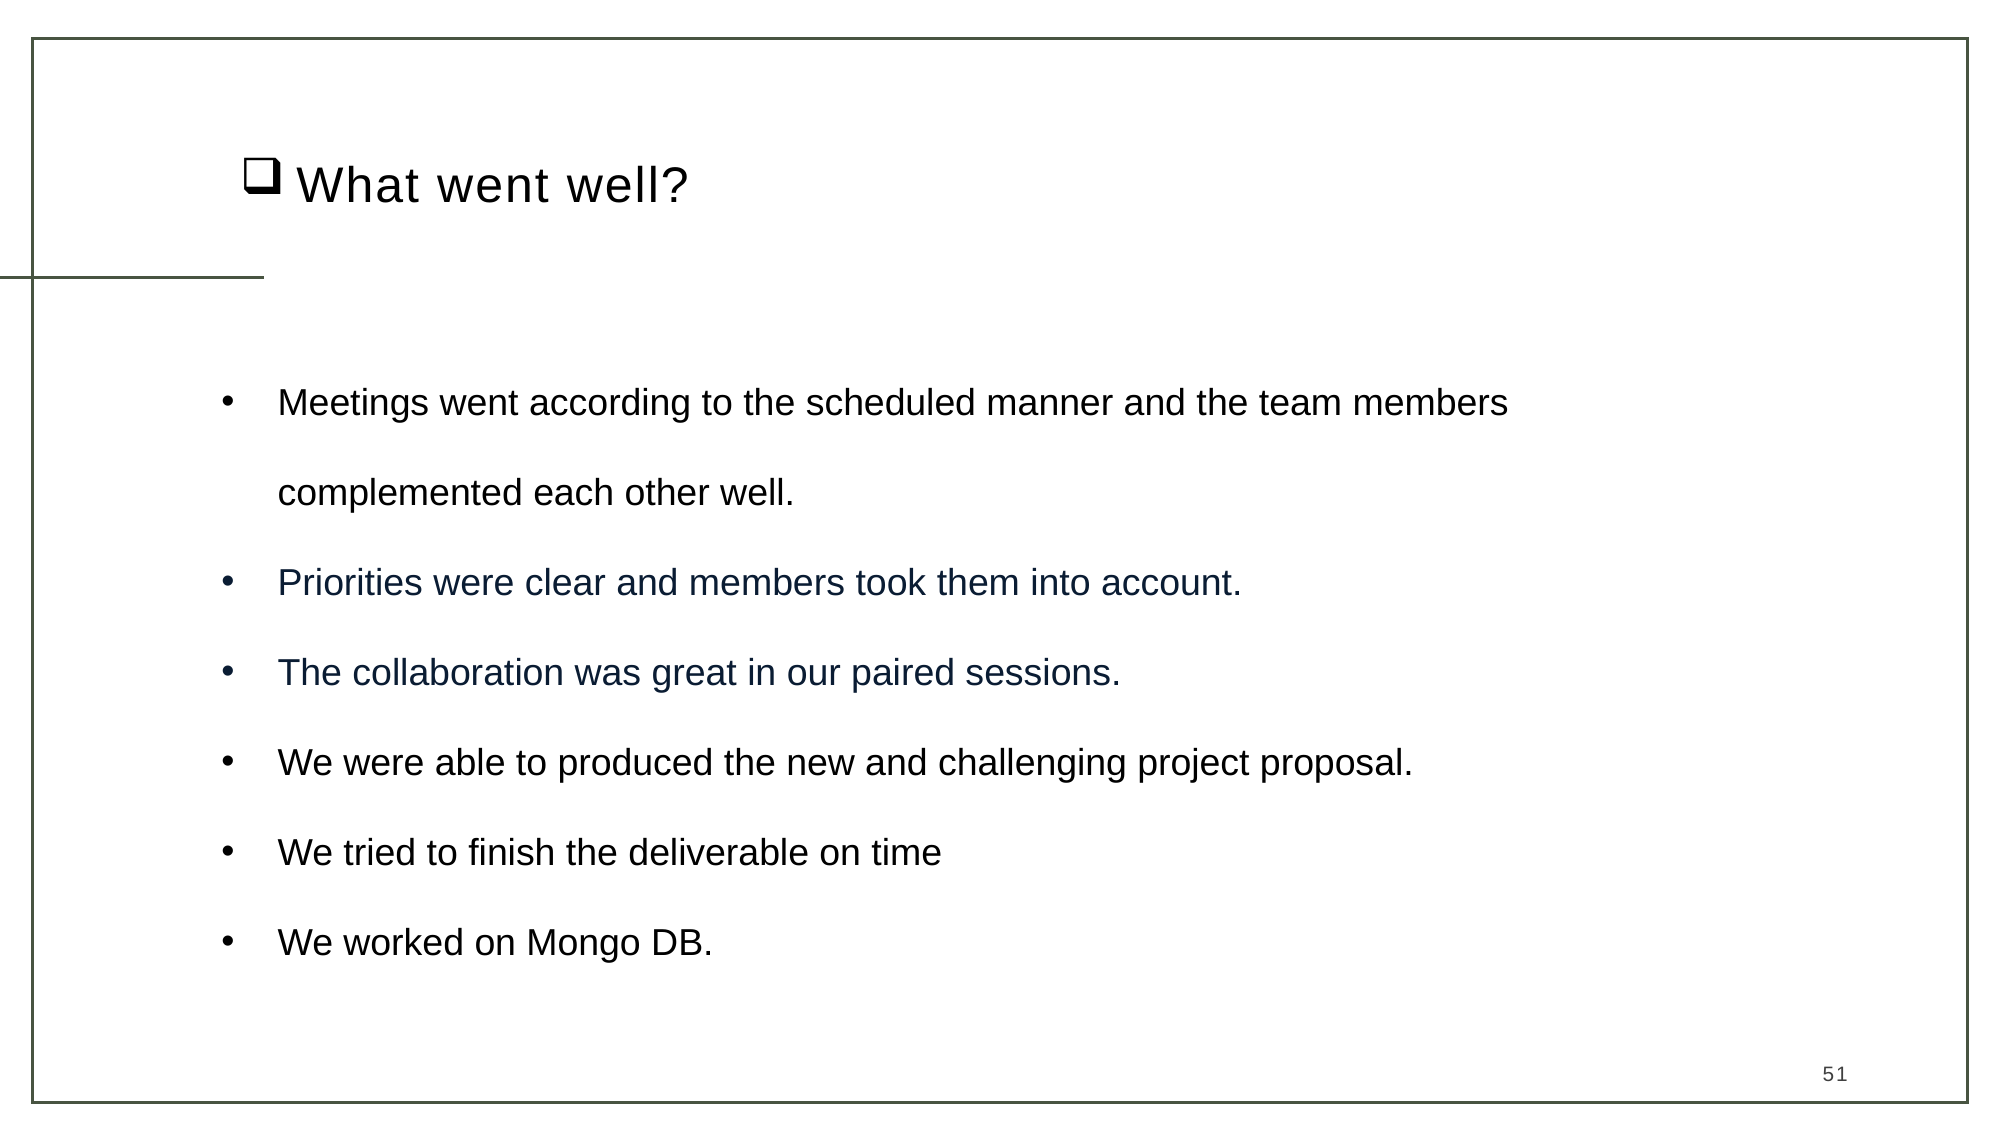

# What went well?
Meetings went according to the scheduled manner and the team members complemented each other well.
Priorities were clear and members took them into account.
The collaboration was great in our paired sessions.
We were able to produced the new and challenging project proposal.
We tried to finish the deliverable on time
We worked on Mongo DB.
51